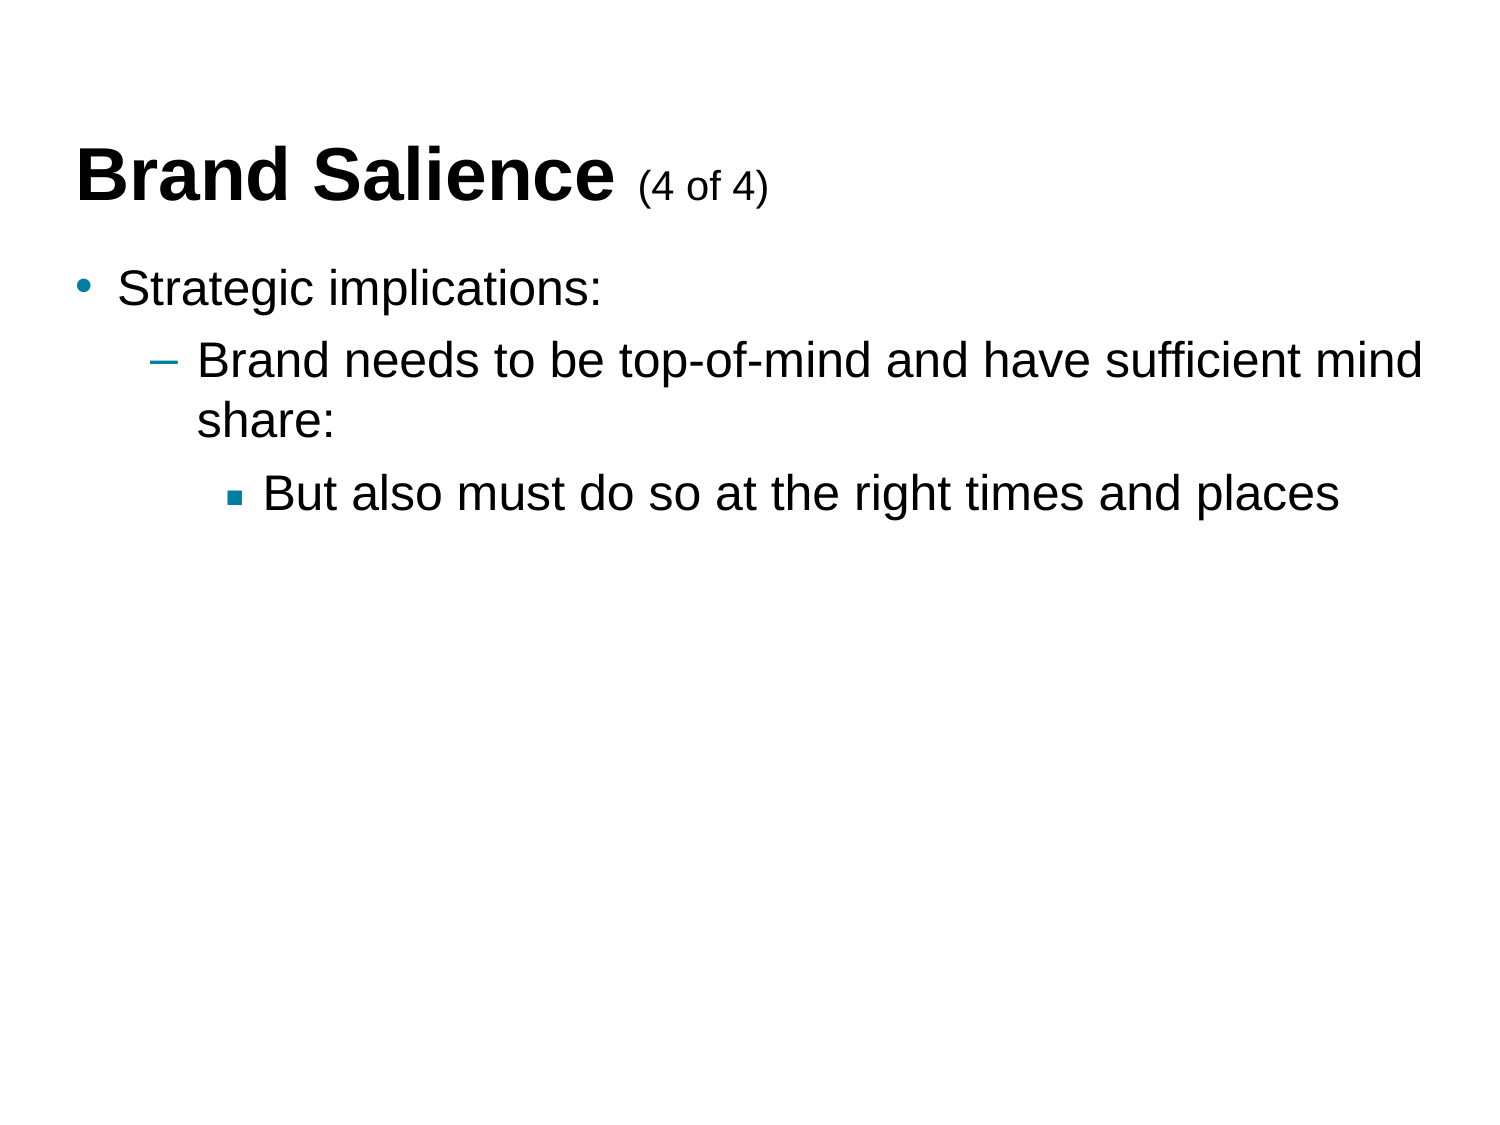

# Brand Salience (4 of 4)
Strategic implications:
Brand needs to be top-of-mind and have sufficient mind share:
But also must do so at the right times and places